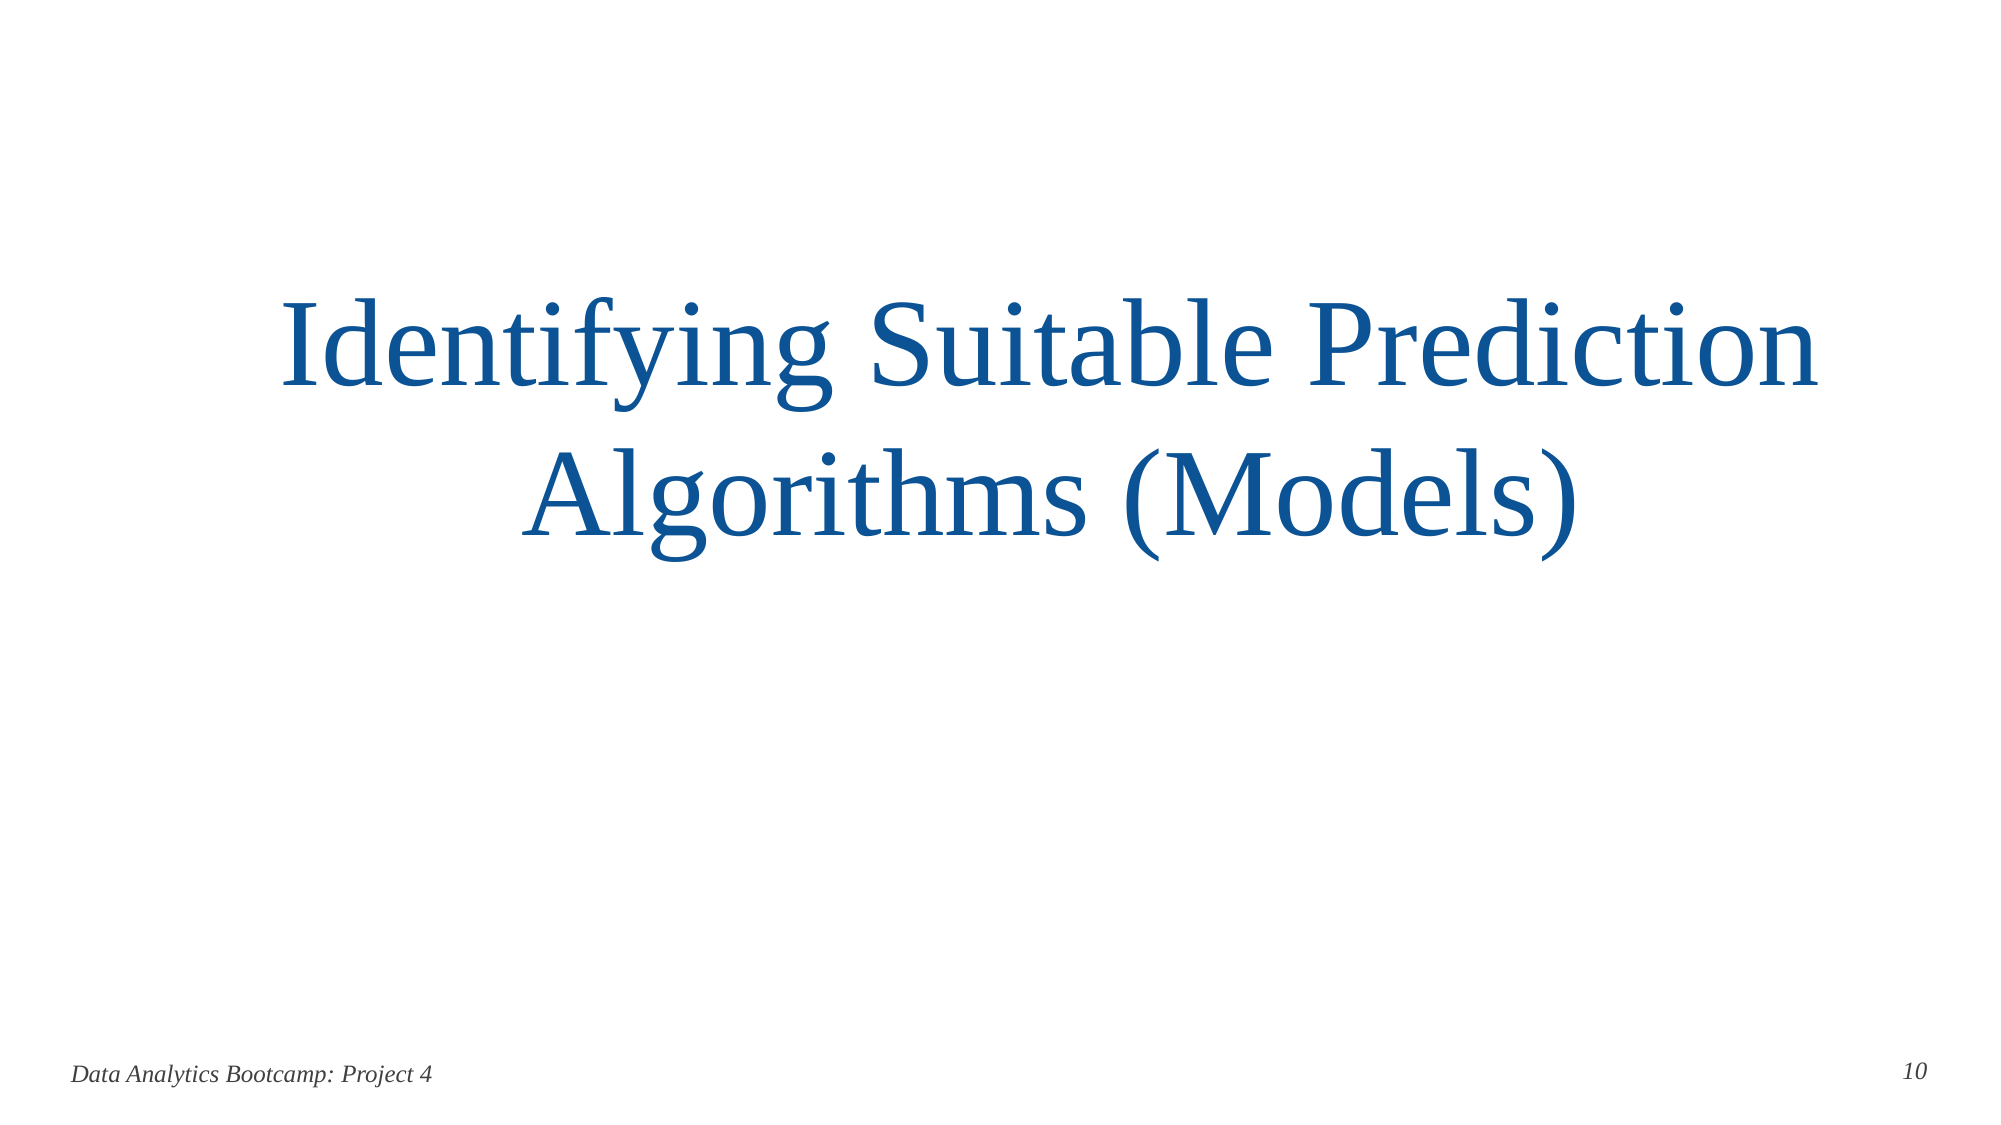

Identifying Suitable Prediction Algorithms (Models)
 10
Data Analytics Bootcamp: Project 4
11